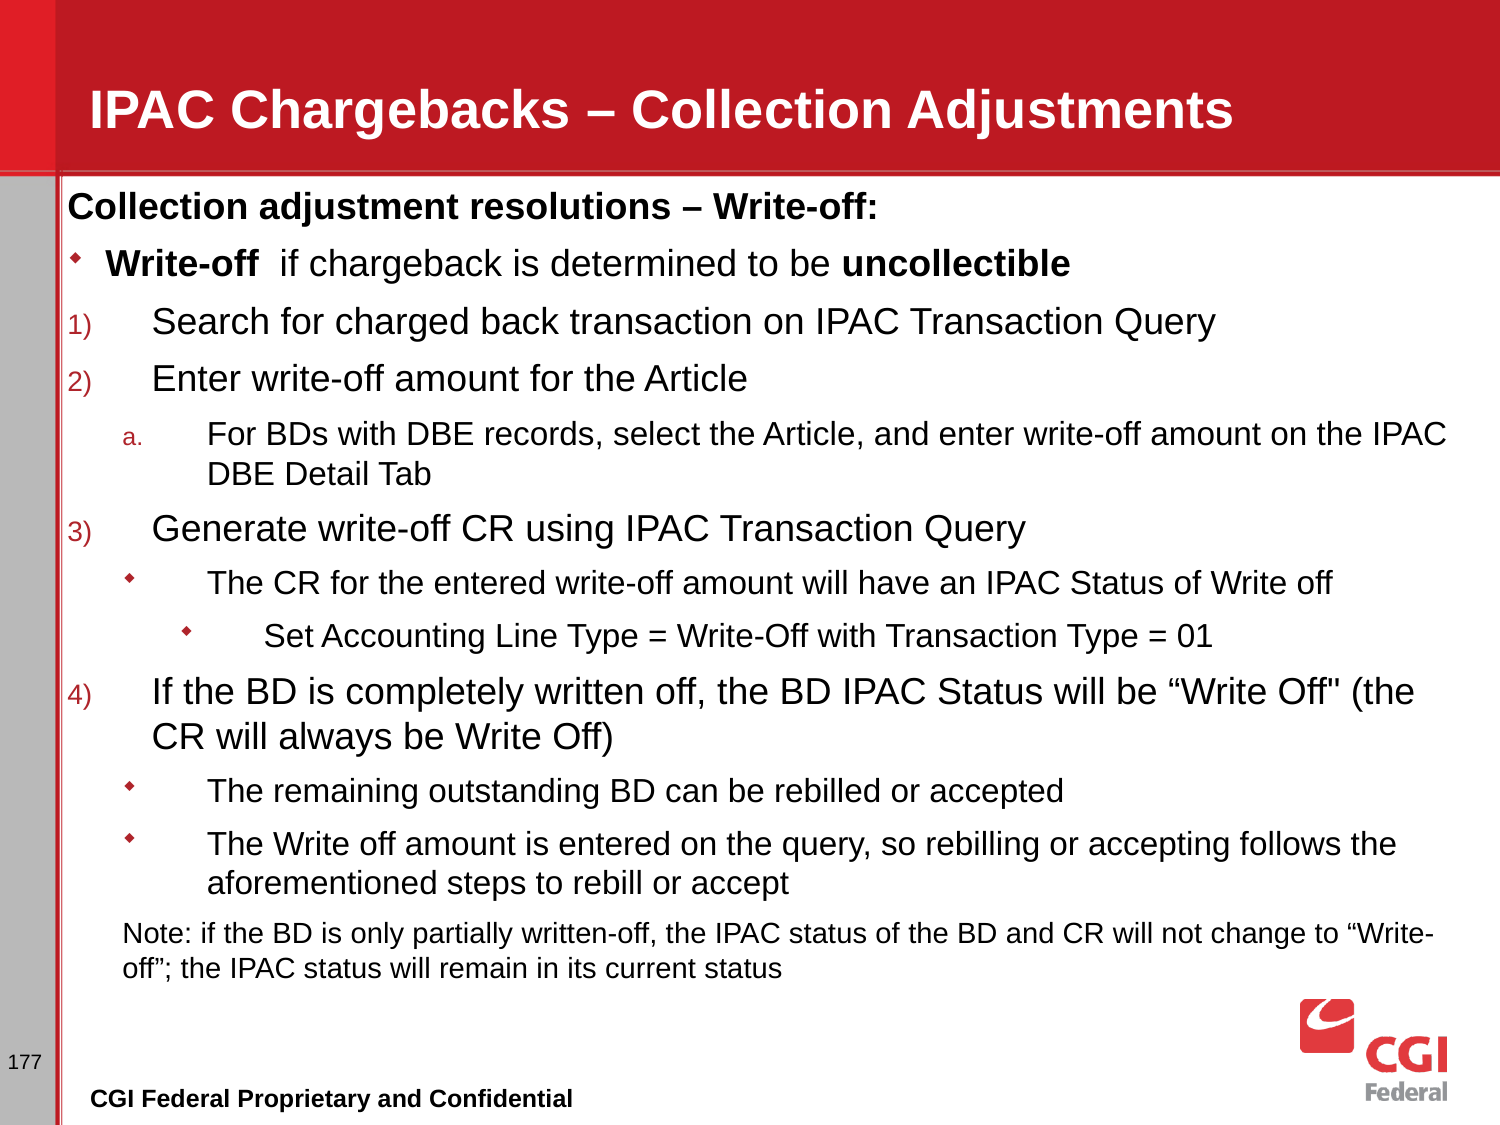

# IPAC Chargebacks – Collection Adjustments
Collection adjustment resolutions – Write-off:
Write-off  if chargeback is determined to be uncollectible
Search for charged back transaction on IPAC Transaction Query
Enter write-off amount for the Article
For BDs with DBE records, select the Article, and enter write-off amount on the IPAC DBE Detail Tab
Generate write-off CR using IPAC Transaction Query
The CR for the entered write-off amount will have an IPAC Status of Write off
Set Accounting Line Type = Write-Off with Transaction Type = 01
If the BD is completely written off, the BD IPAC Status will be “Write Off" (the CR will always be Write Off)
The remaining outstanding BD can be rebilled or accepted
The Write off amount is entered on the query, so rebilling or accepting follows the aforementioned steps to rebill or accept
Note: if the BD is only partially written-off, the IPAC status of the BD and CR will not change to “Write-off”; the IPAC status will remain in its current status

177
CGI Federal Proprietary and Confidential